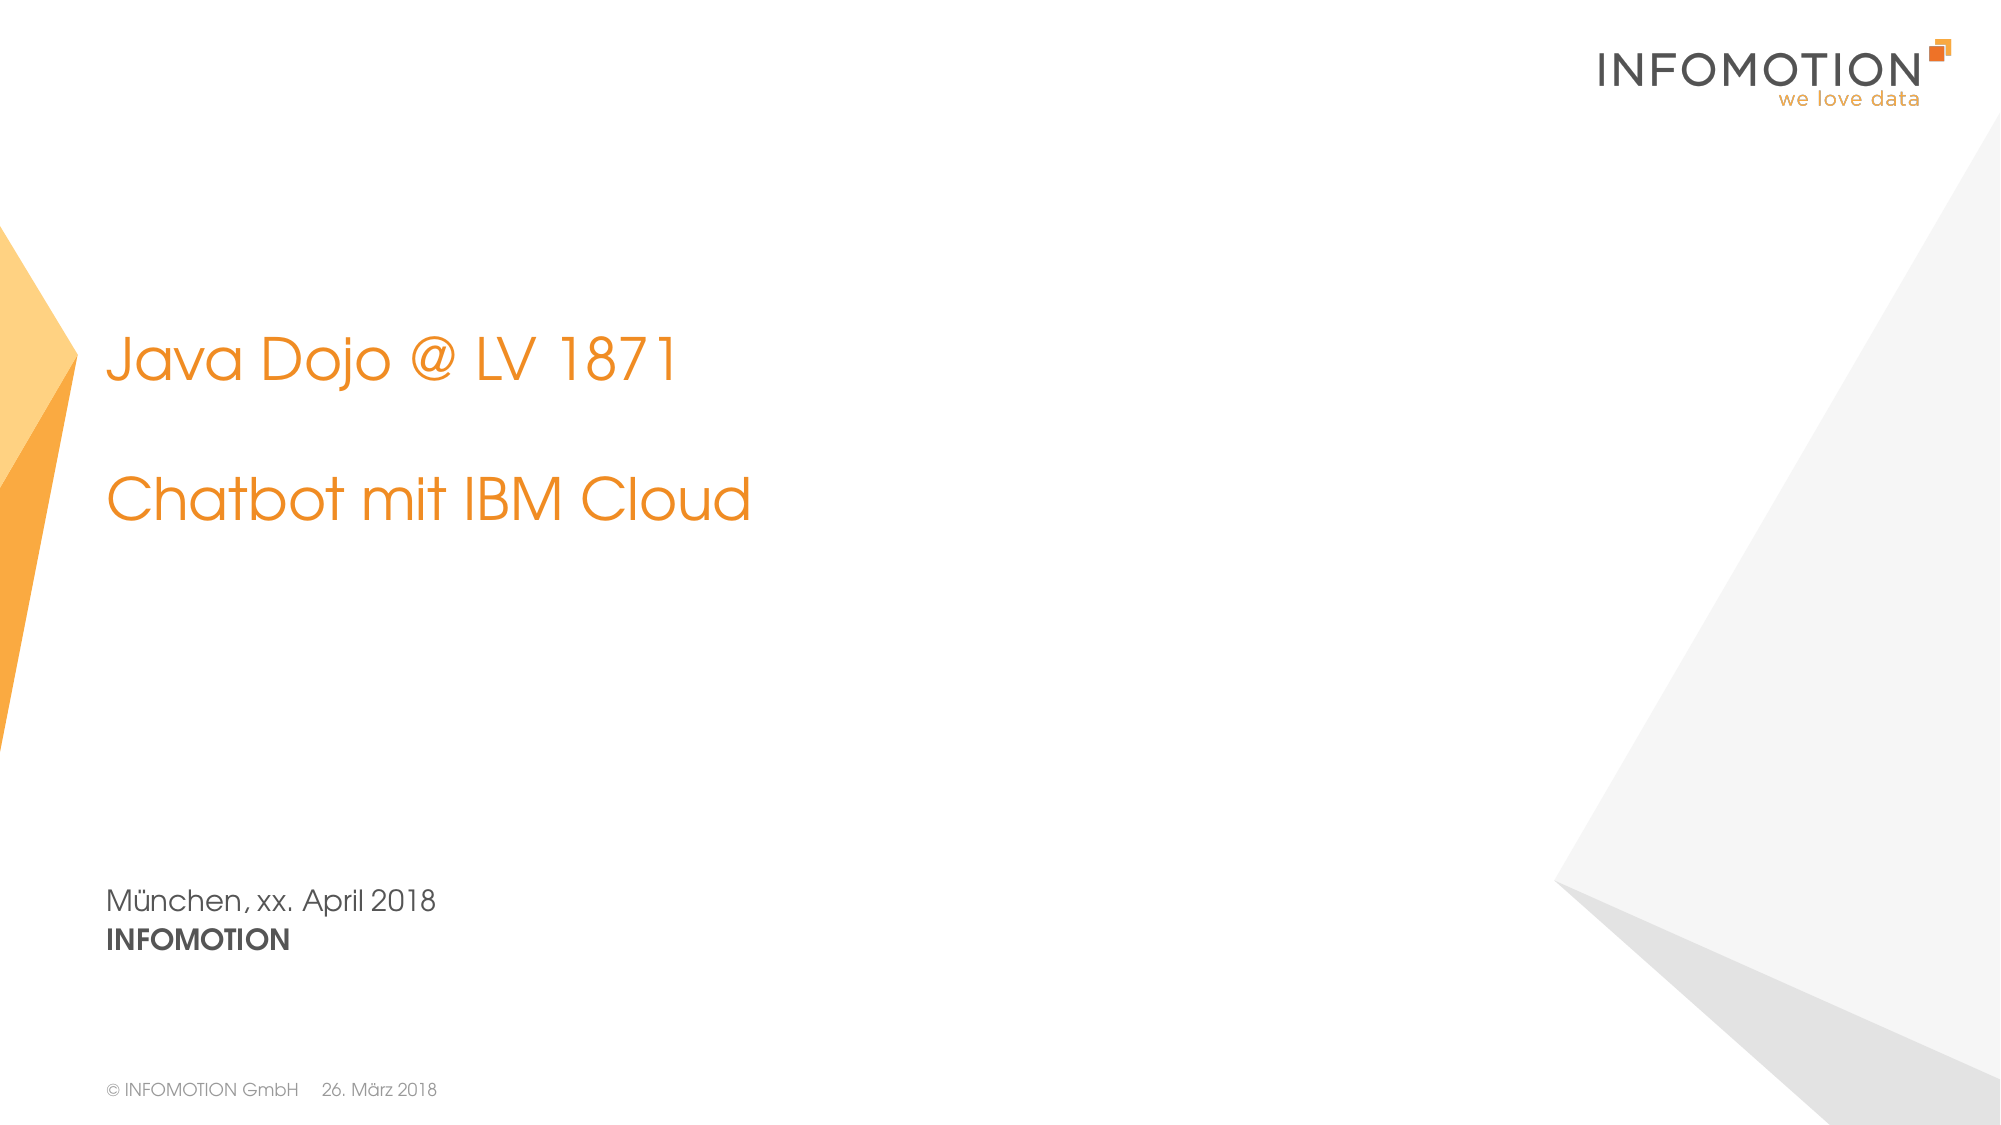

# Java Dojo @ LV 1871 Chatbot mit IBM Cloud
München, xx. April 2018
INFOMOTION